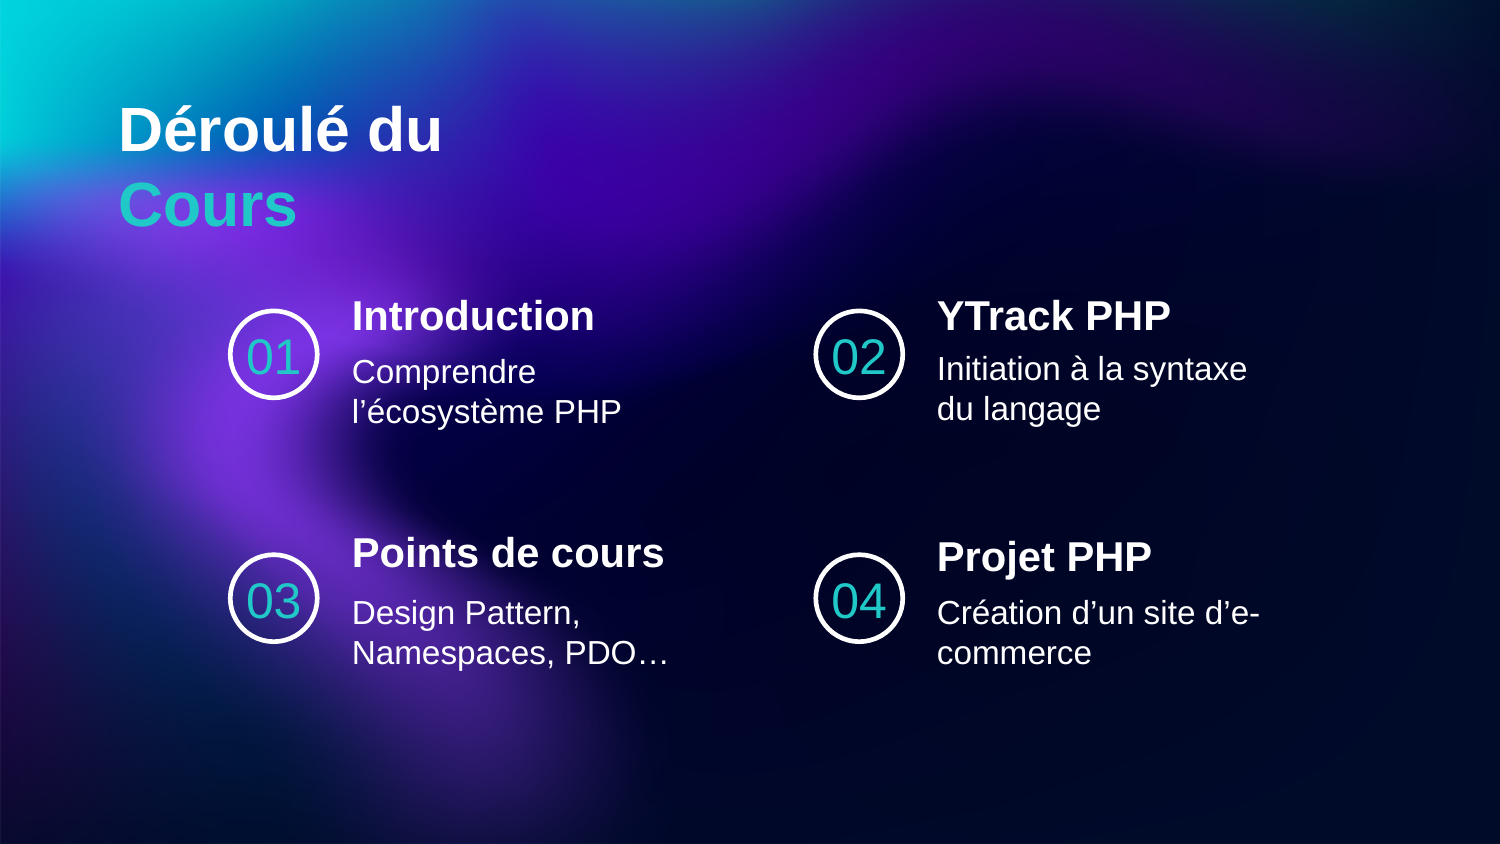

# Déroulé du Cours
Introduction
YTrack PHP

01
02
Initiation à la syntaxe du langage
Comprendre l’écosystème PHP
Points de cours
Projet PHP

03
04
Design Pattern, Namespaces, PDO…
Création d’un site d’e-commerce